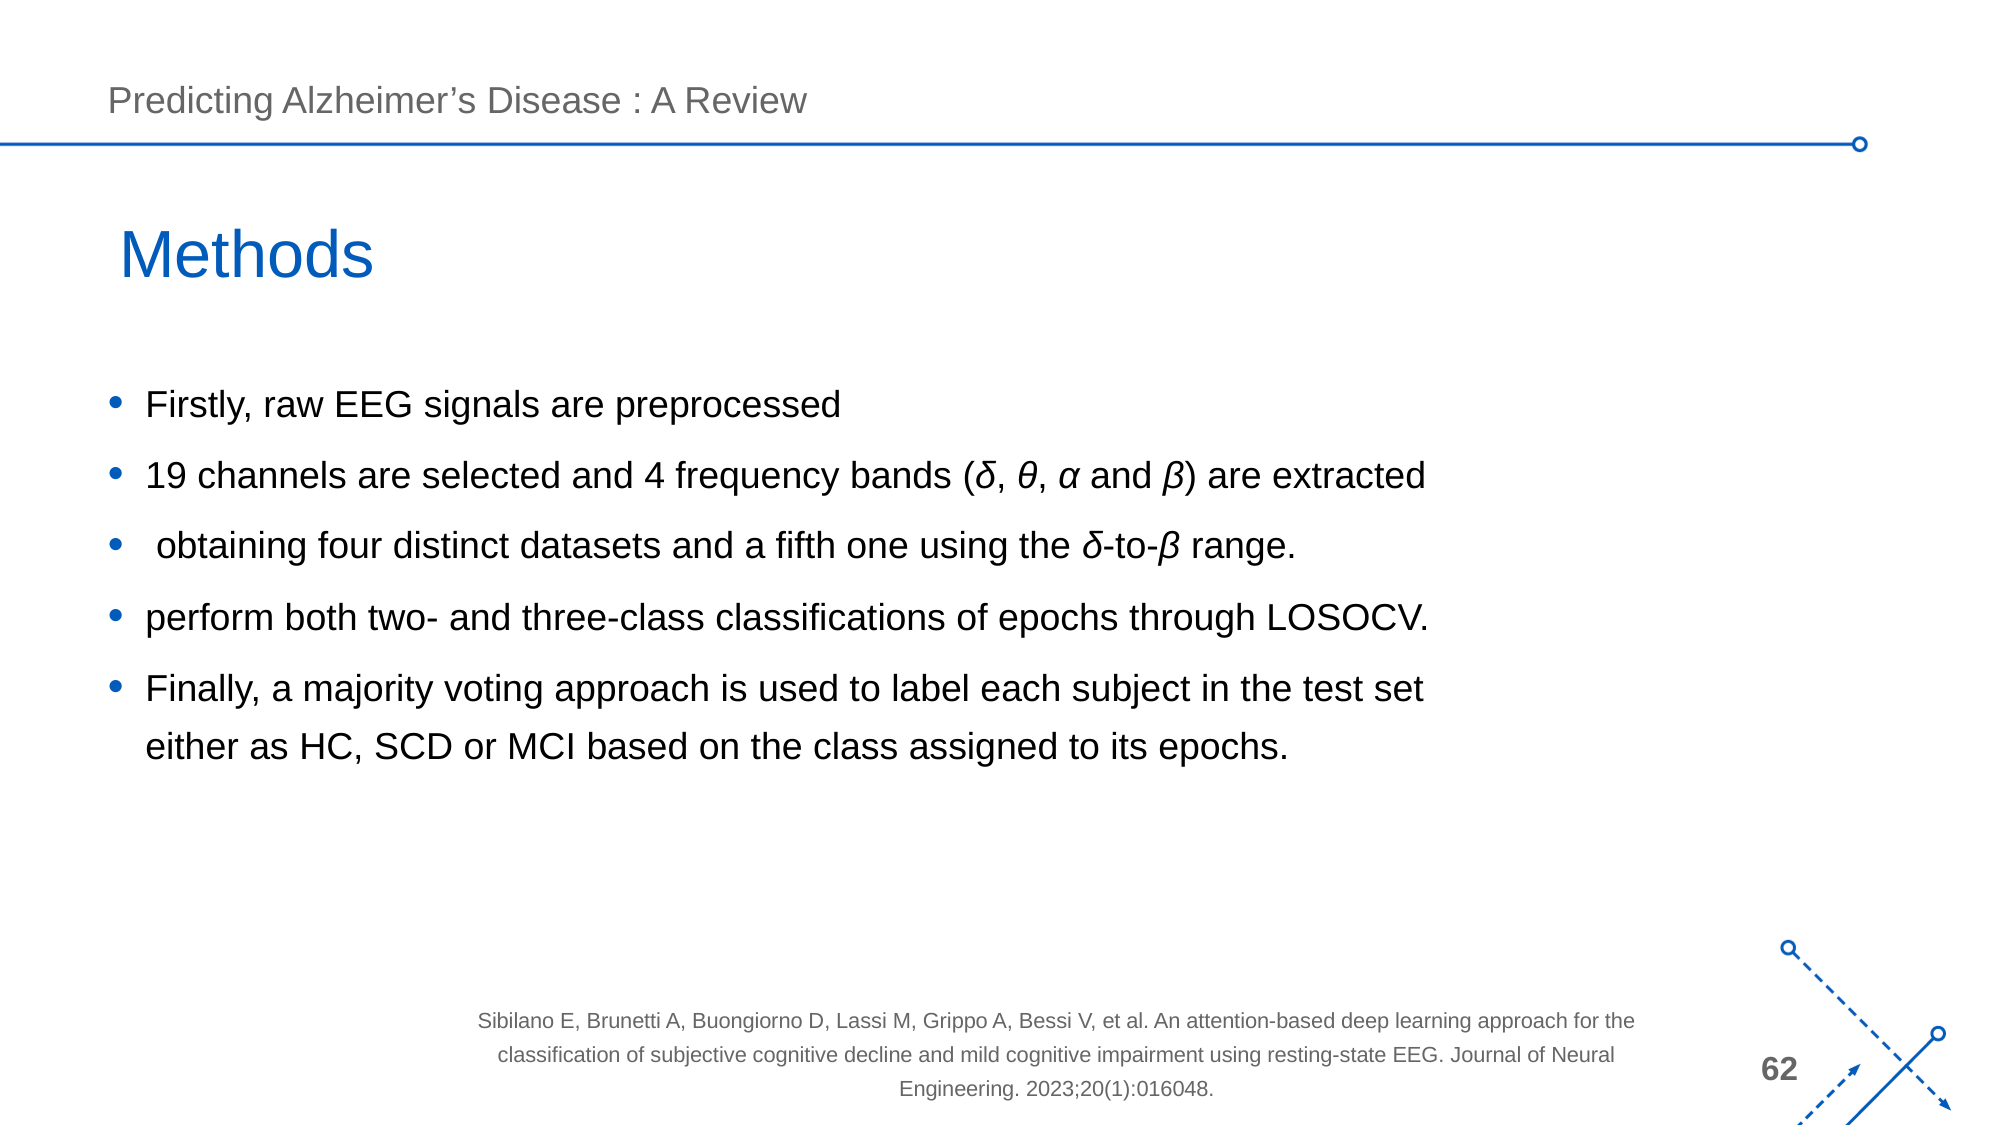

# Methods
Firstly, raw EEG signals are preprocessed
19 channels are selected and 4 frequency bands (δ, θ, α and β) are extracted
 obtaining four distinct datasets and a fifth one using the δ-to-β range.
perform both two- and three-class classifications of epochs through LOSOCV.
Finally, a majority voting approach is used to label each subject in the test set either as HC, SCD or MCI based on the class assigned to its epochs.
Sibilano E, Brunetti A, Buongiorno D, Lassi M, Grippo A, Bessi V, et al. An attention-based deep learning approach for the classification of subjective cognitive decline and mild cognitive impairment using resting-state EEG. Journal of Neural Engineering. 2023;20(1):016048.